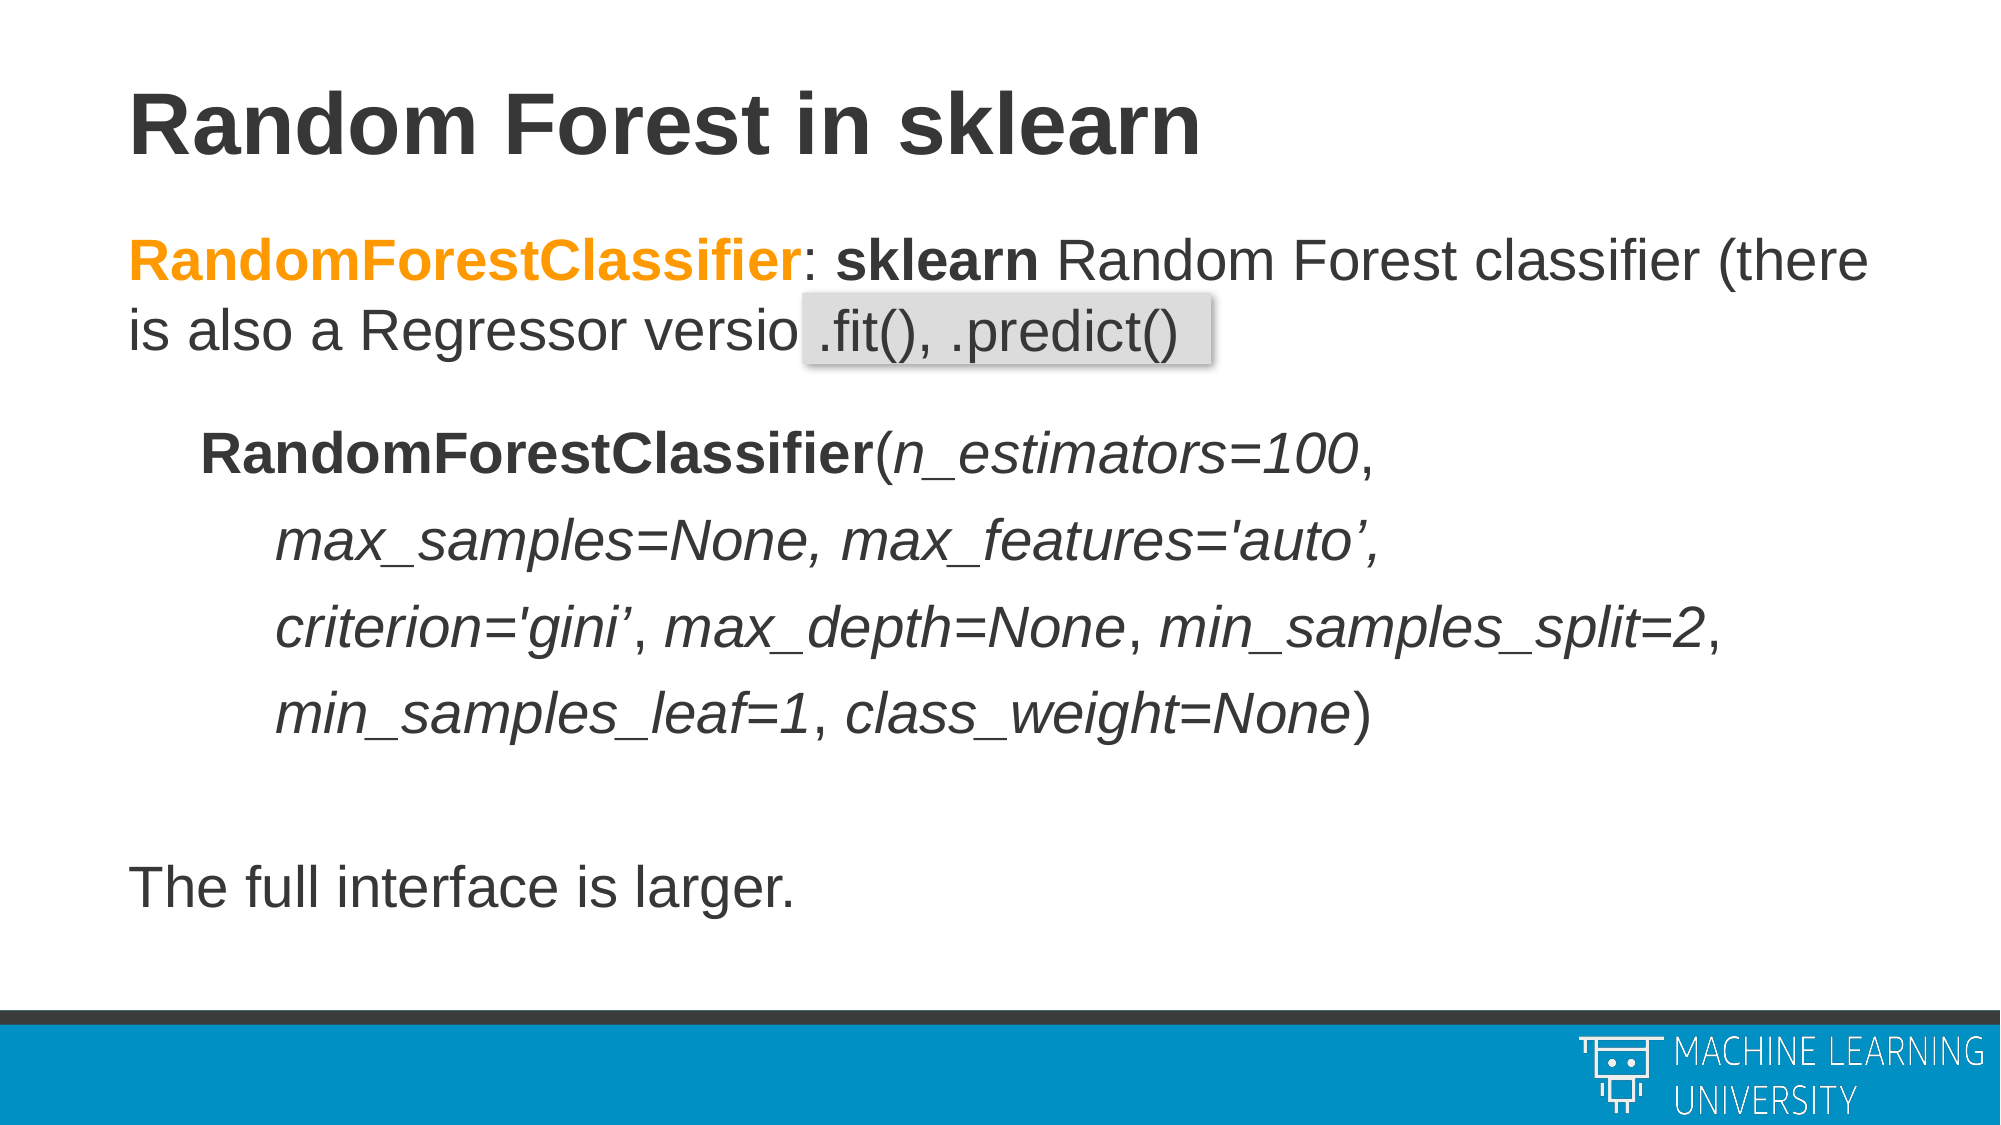

# Random Forest in sklearn
RandomForestClassifier: sklearn Random Forest classifier (there is also a Regressor version) -

RandomForestClassifier(n_estimators=100,
max_samples=None, max_features='auto’,
criterion='gini’, max_depth=None, min_samples_split=2,
min_samples_leaf=1, class_weight=None)

The full interface is larger.
.fit(), .predict()